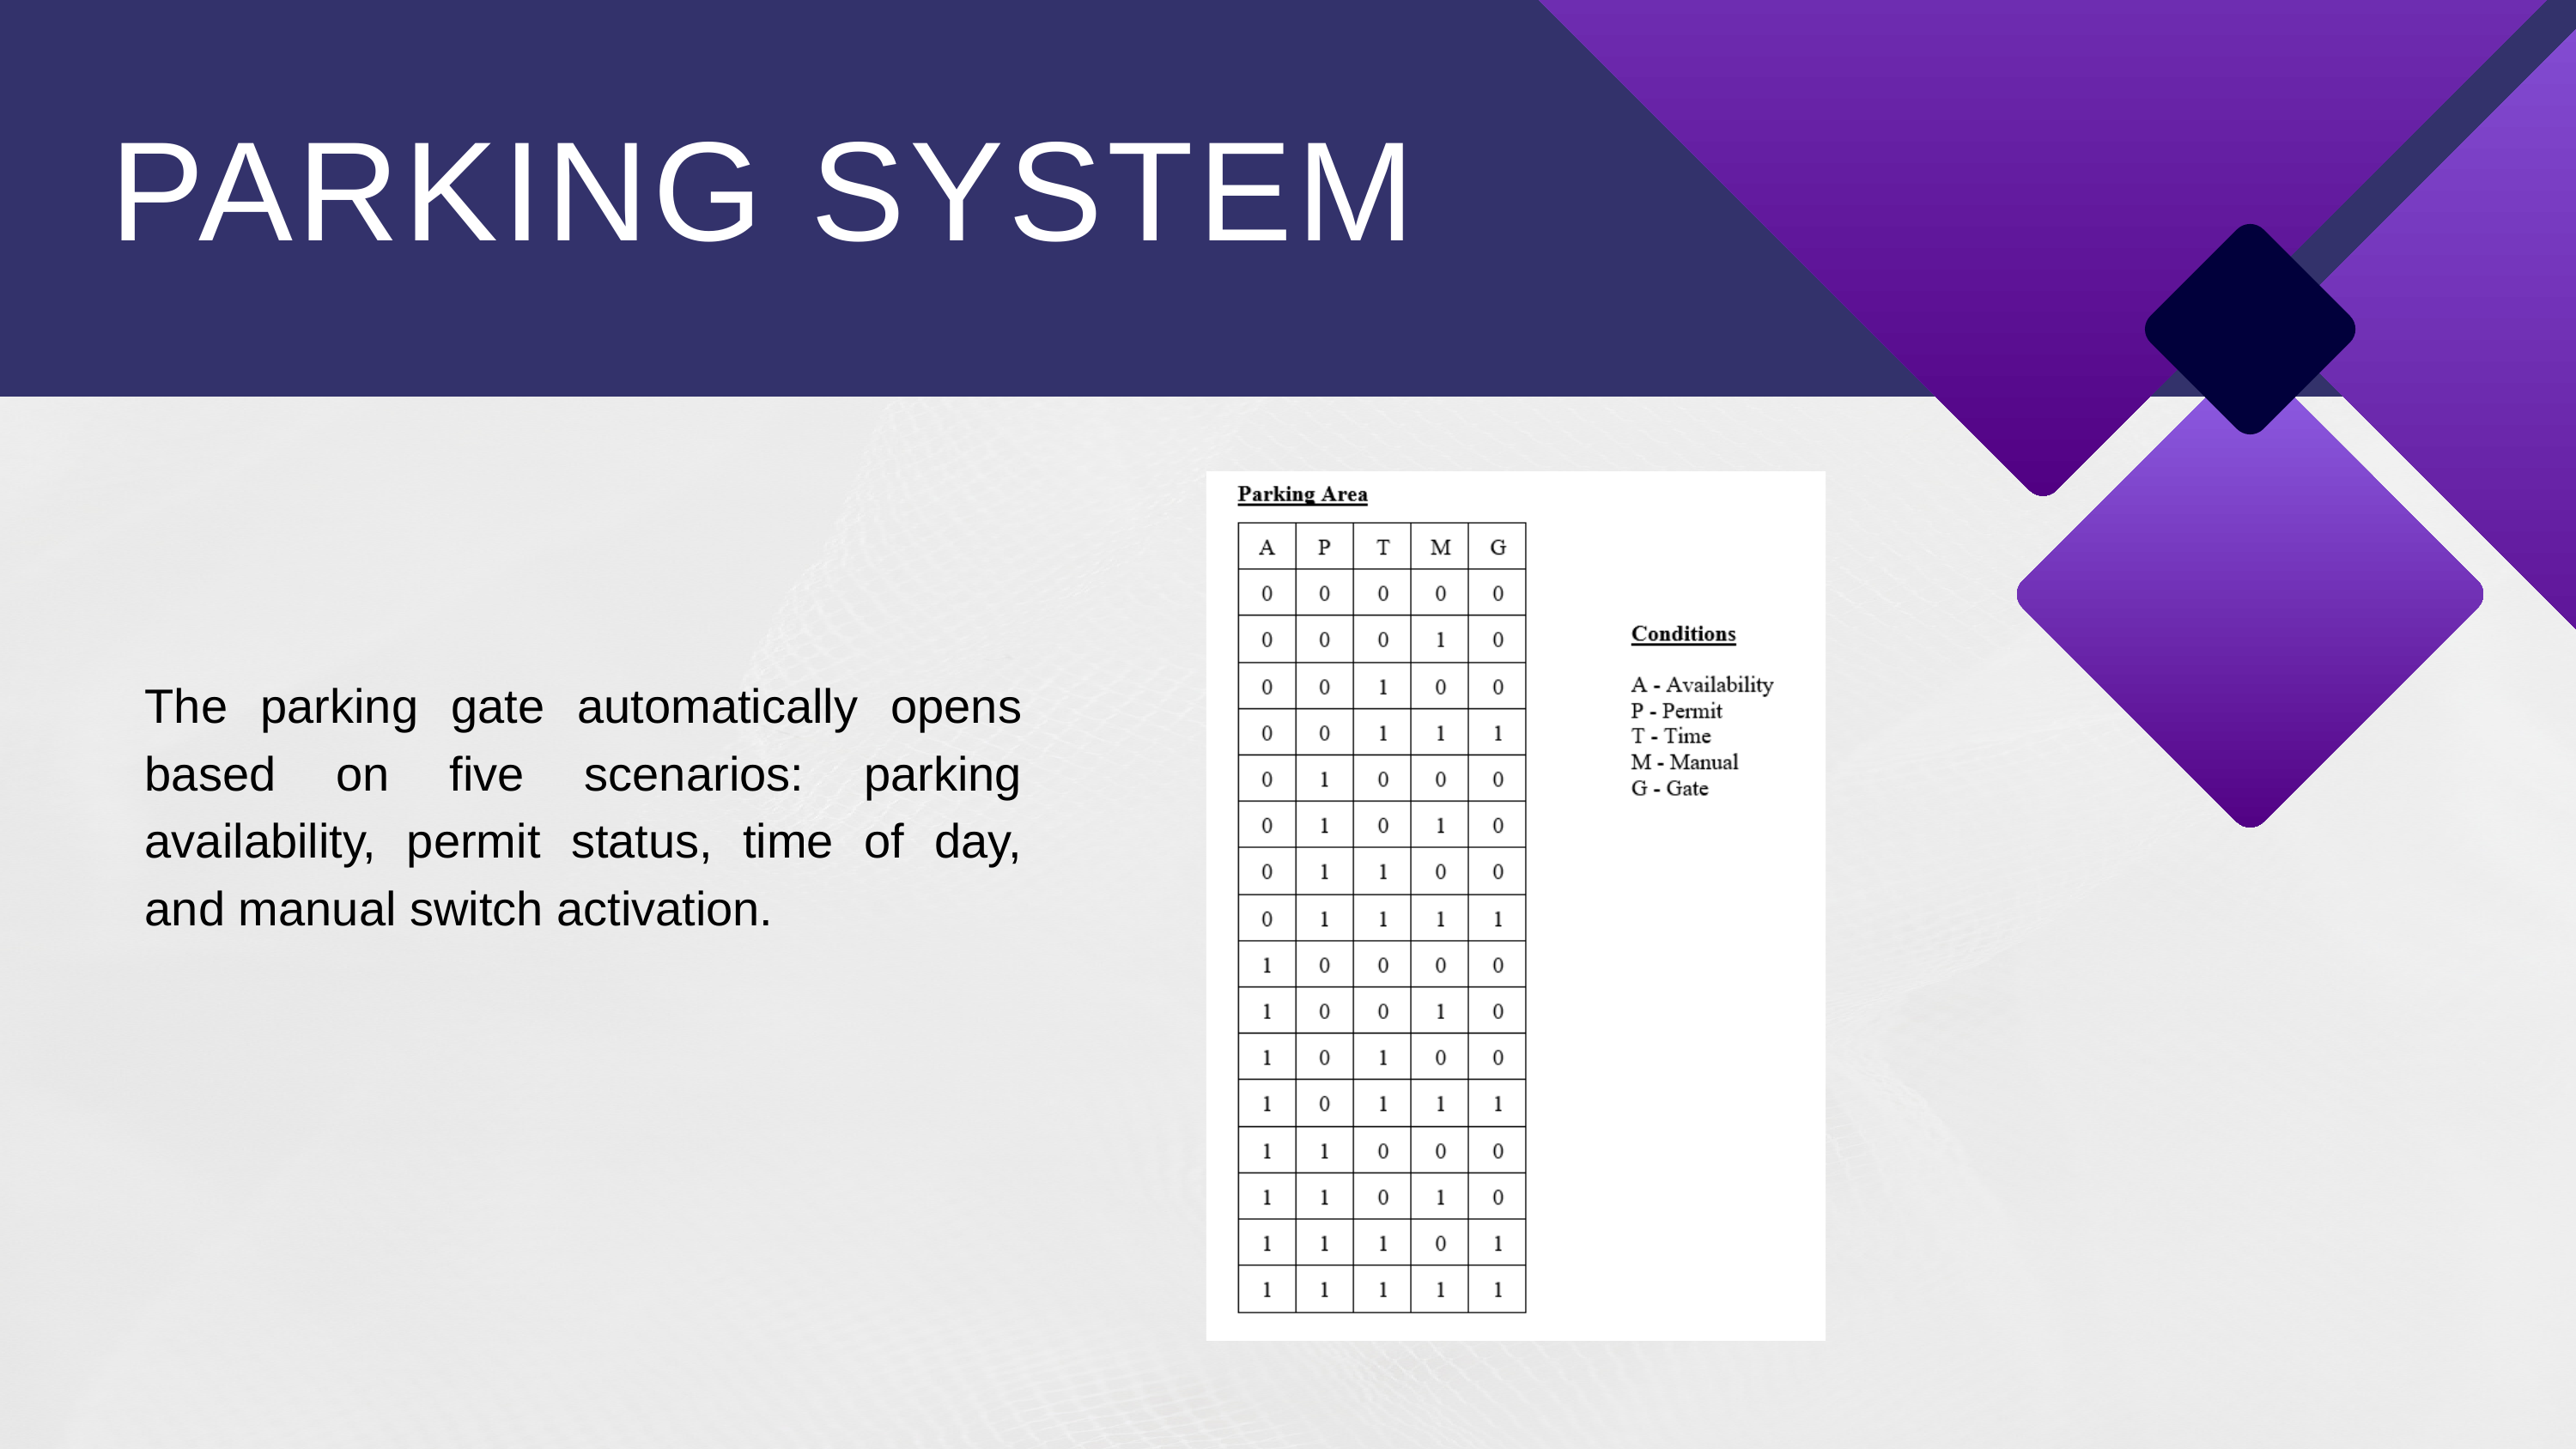

PARKING SYSTEM

The parking gate automatically opens based on five scenarios: parking availability, permit status, time of day, and manual switch activation.